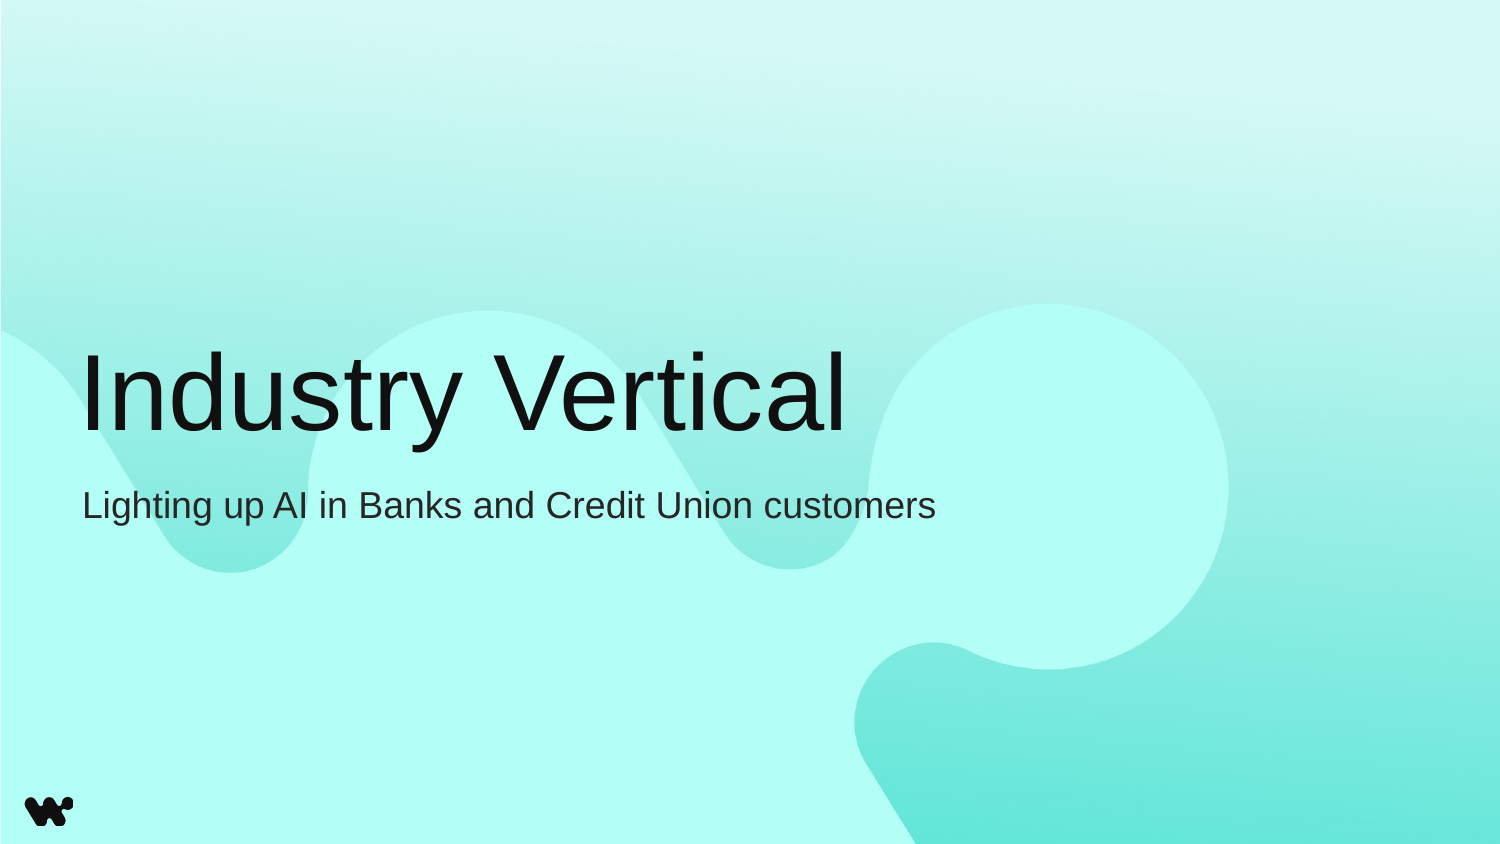

# Industry Vertical
Lighting up AI in Banks and Credit Union customers